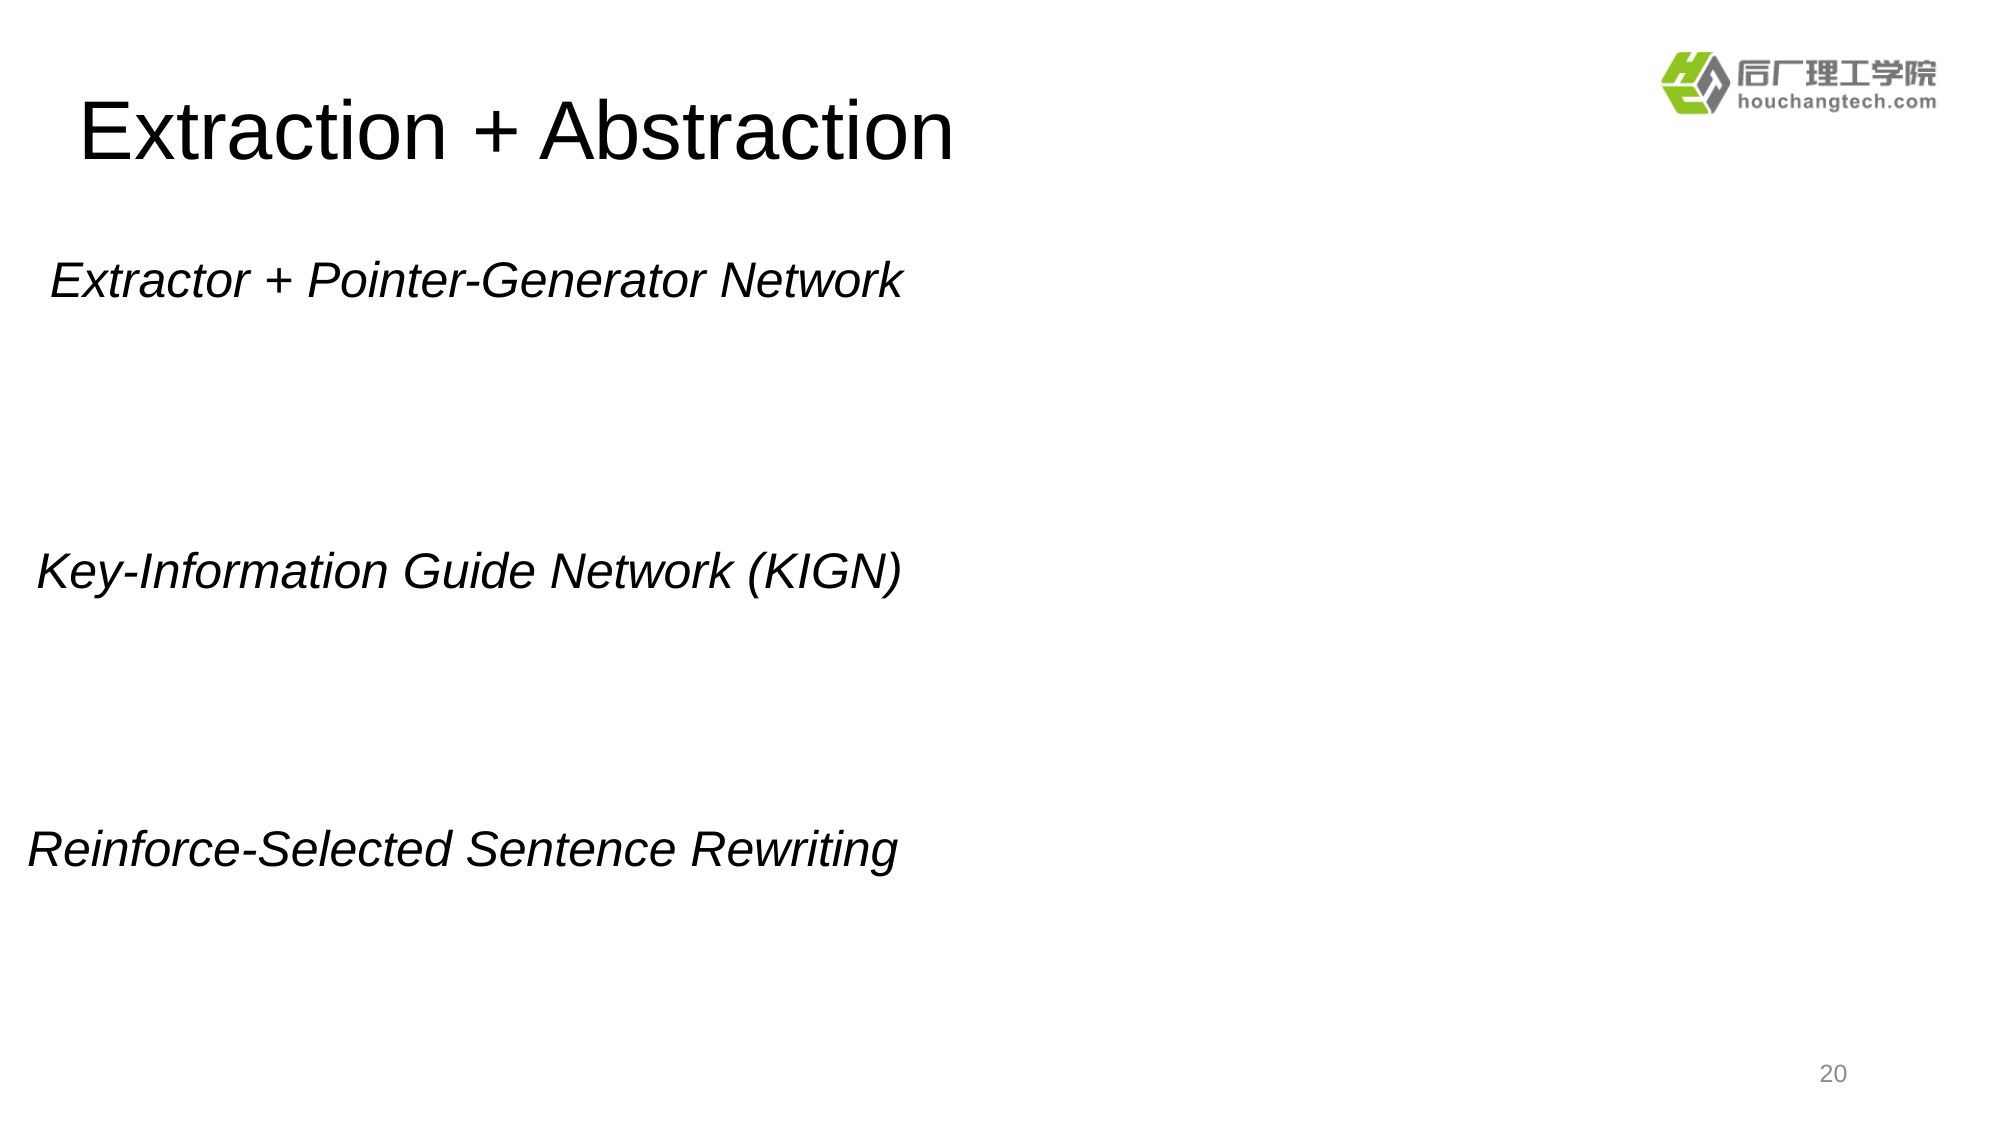

Extraction + Abstraction
Extractor + Pointer-Generator Network
Key-Information Guide Network (KIGN)
Reinforce-Selected Sentence Rewriting
20